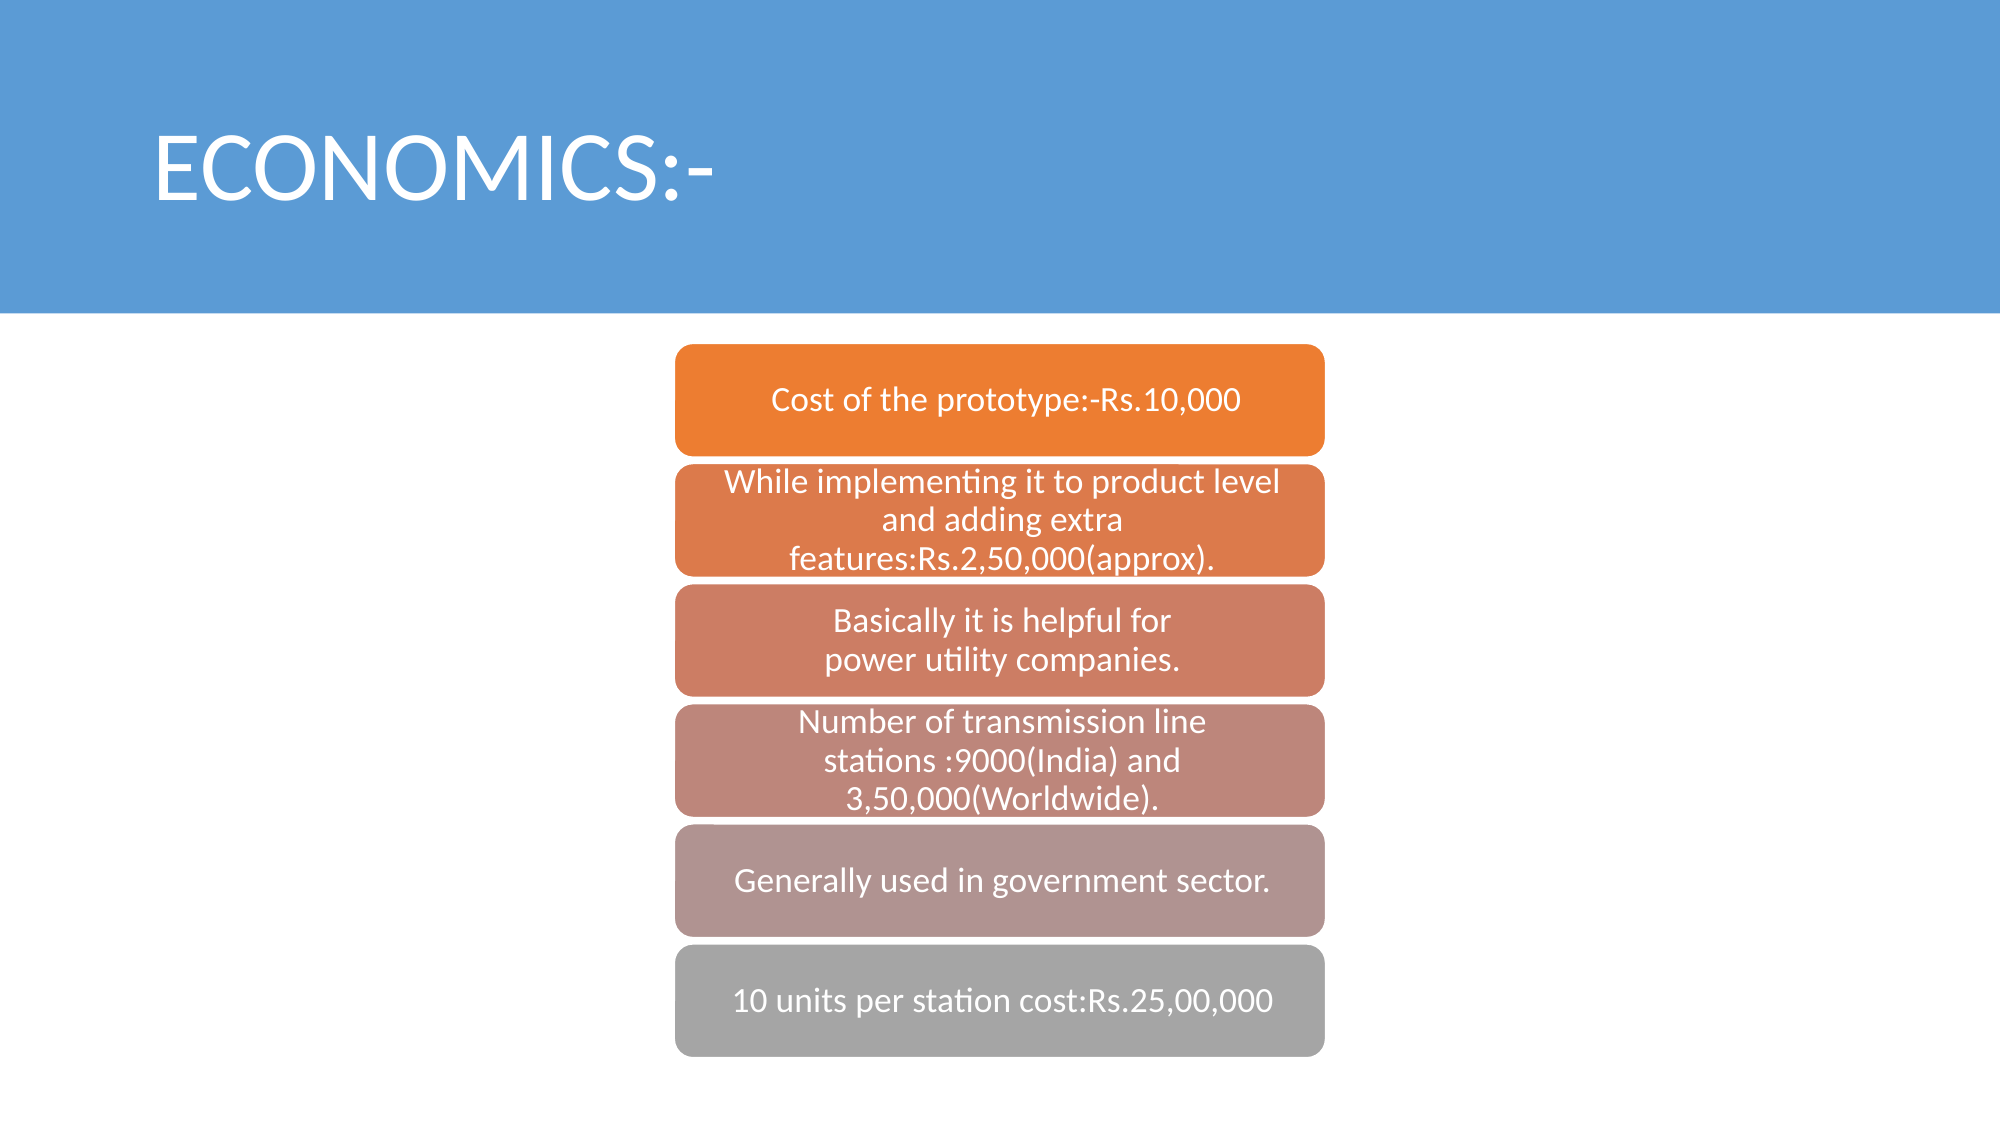

# ECONOMICS:-
 Cost of the prototype:-Rs.10,000
While implementing it to product level and adding extra features:Rs.2,50,000(approx).
Basically it is helpful for power utility companies.
Number of transmission line stations :9000(India) and 3,50,000(Worldwide).
Generally used in government sector.
10 units per station cost:Rs.25,00,000